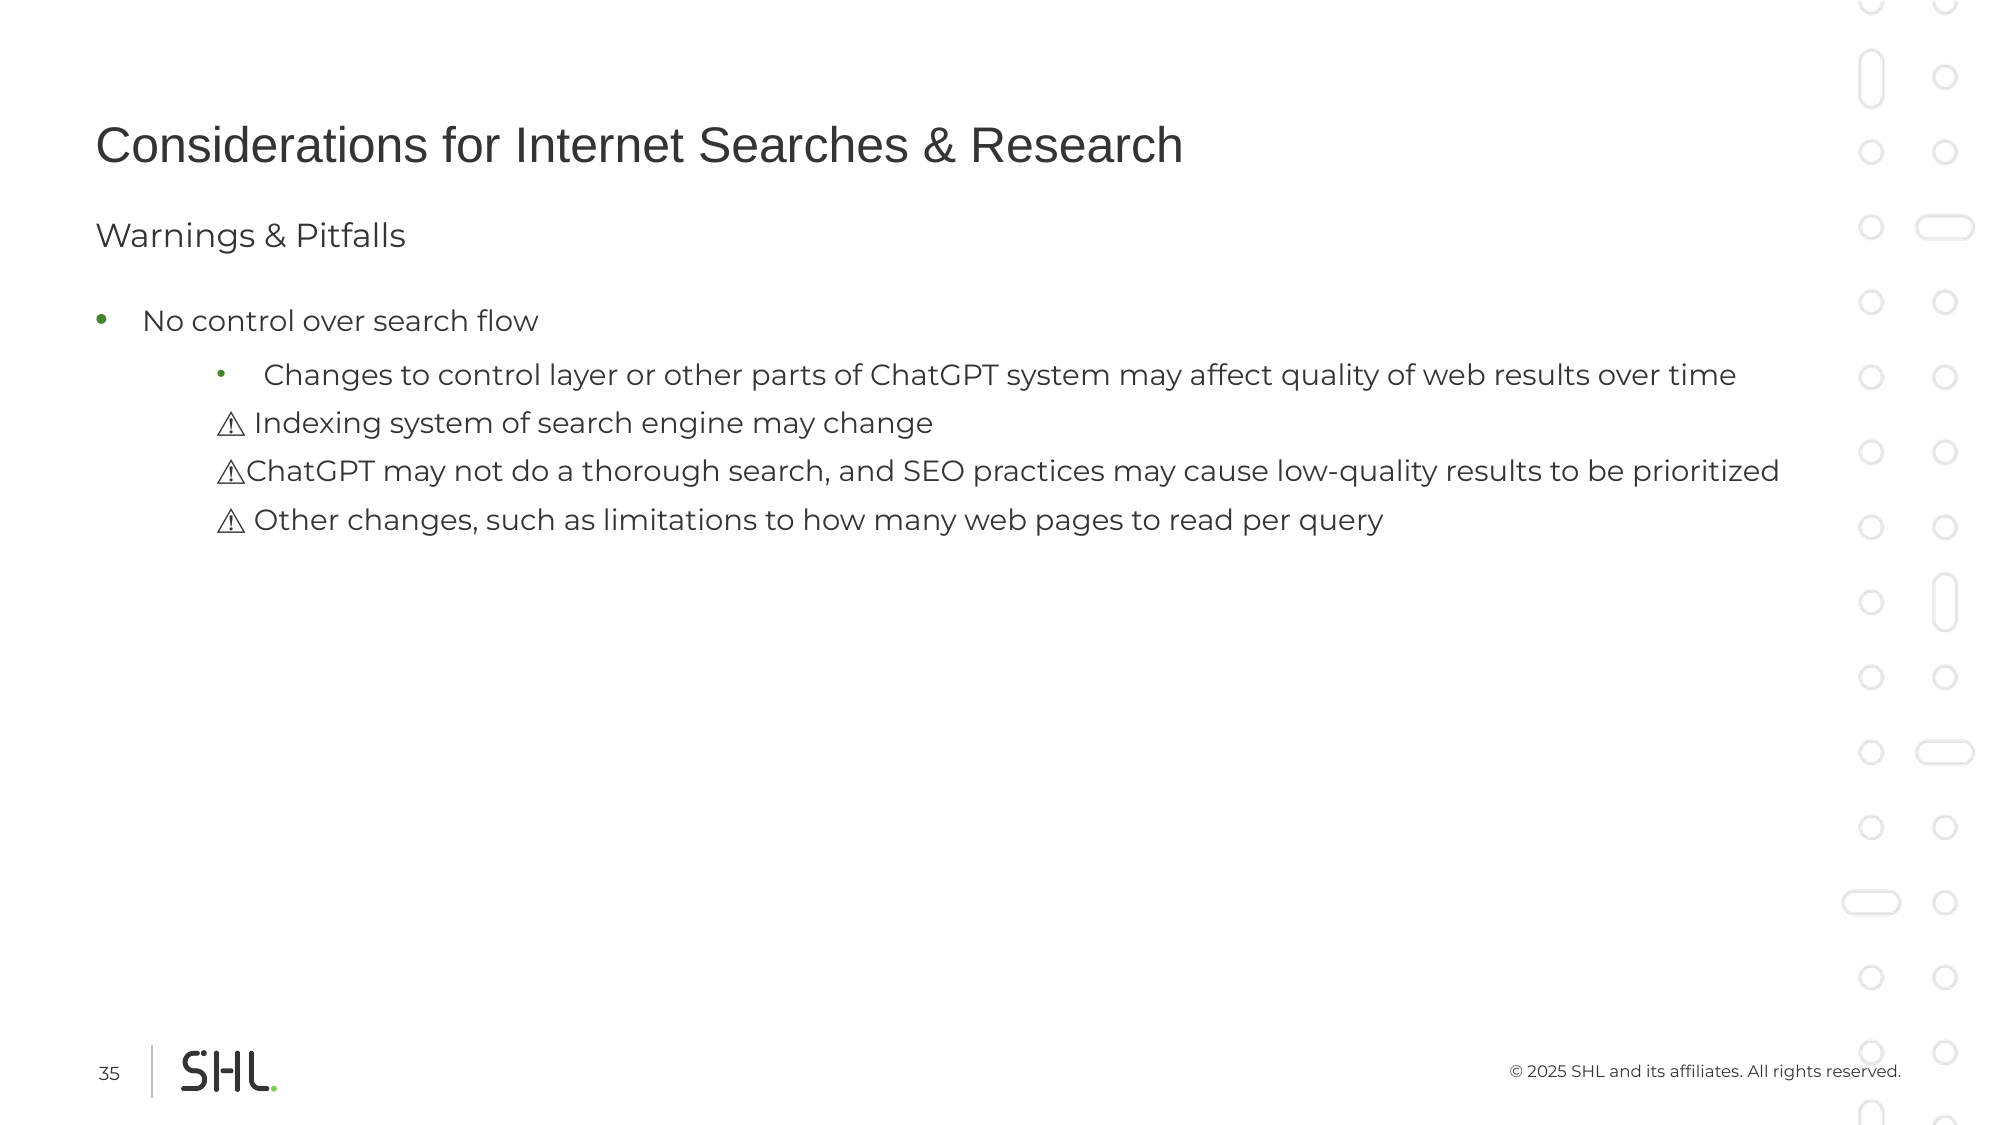

# Considerations for Internet Searches & Research
Warnings & Pitfalls
No control over search flow
Changes to control layer or other parts of ChatGPT system may affect quality of web results over time
⚠️ Indexing system of search engine may change
⚠️ChatGPT may not do a thorough search, and SEO practices may cause low-quality results to be prioritized
⚠️ Other changes, such as limitations to how many web pages to read per query